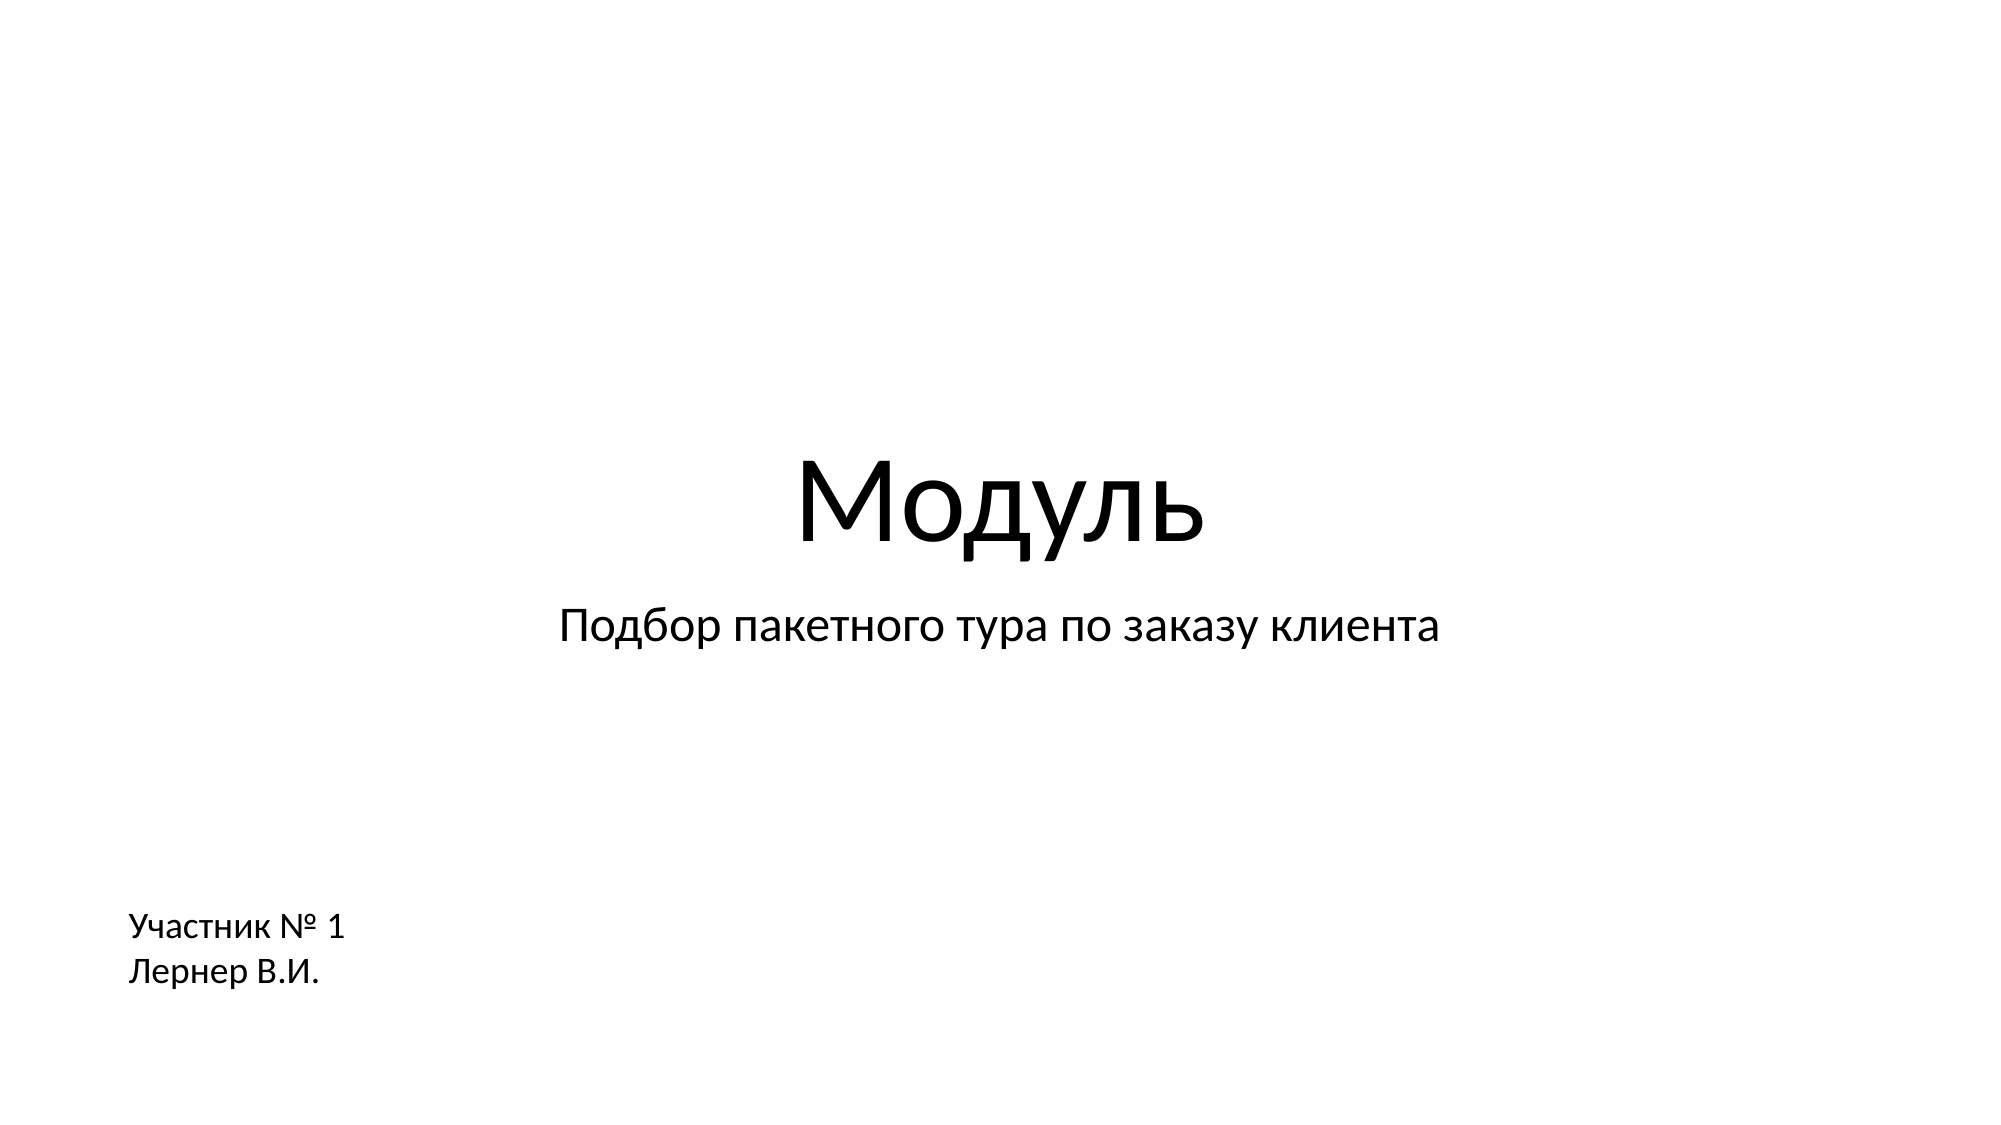

# Модуль
Подбор пакетного тура по заказу клиента
Участник № 1
Лернер В.И.